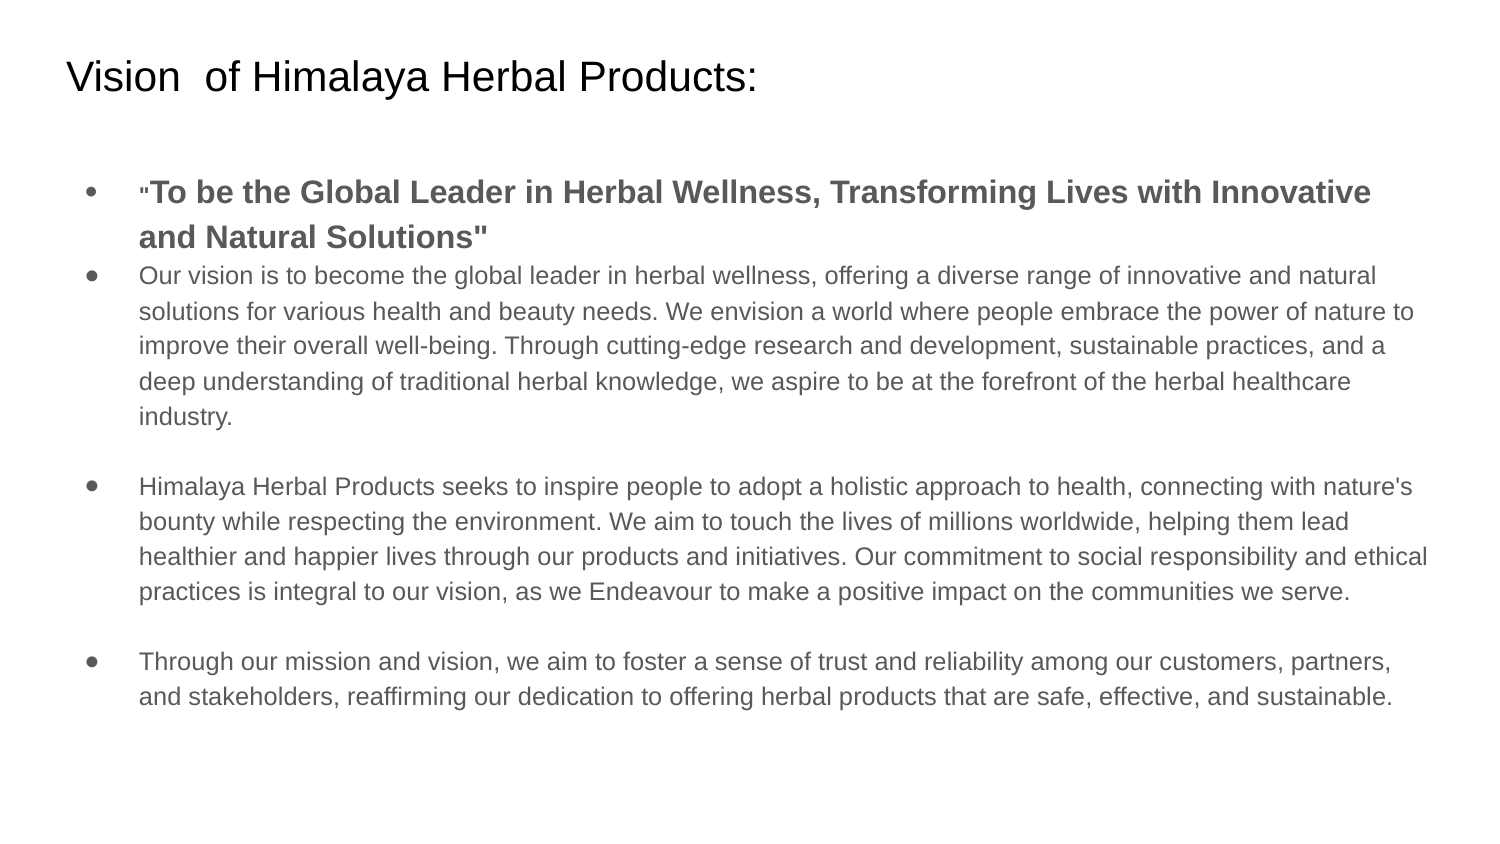

# Vision  of Himalaya Herbal Products:
"To be the Global Leader in Herbal Wellness, Transforming Lives with Innovative and Natural Solutions"
Our vision is to become the global leader in herbal wellness, offering a diverse range of innovative and natural solutions for various health and beauty needs. We envision a world where people embrace the power of nature to improve their overall well-being. Through cutting-edge research and development, sustainable practices, and a deep understanding of traditional herbal knowledge, we aspire to be at the forefront of the herbal healthcare industry.

Himalaya Herbal Products seeks to inspire people to adopt a holistic approach to health, connecting with nature's bounty while respecting the environment. We aim to touch the lives of millions worldwide, helping them lead healthier and happier lives through our products and initiatives. Our commitment to social responsibility and ethical practices is integral to our vision, as we Endeavour to make a positive impact on the communities we serve.

Through our mission and vision, we aim to foster a sense of trust and reliability among our customers, partners, and stakeholders, reaffirming our dedication to offering herbal products that are safe, effective, and sustainable.